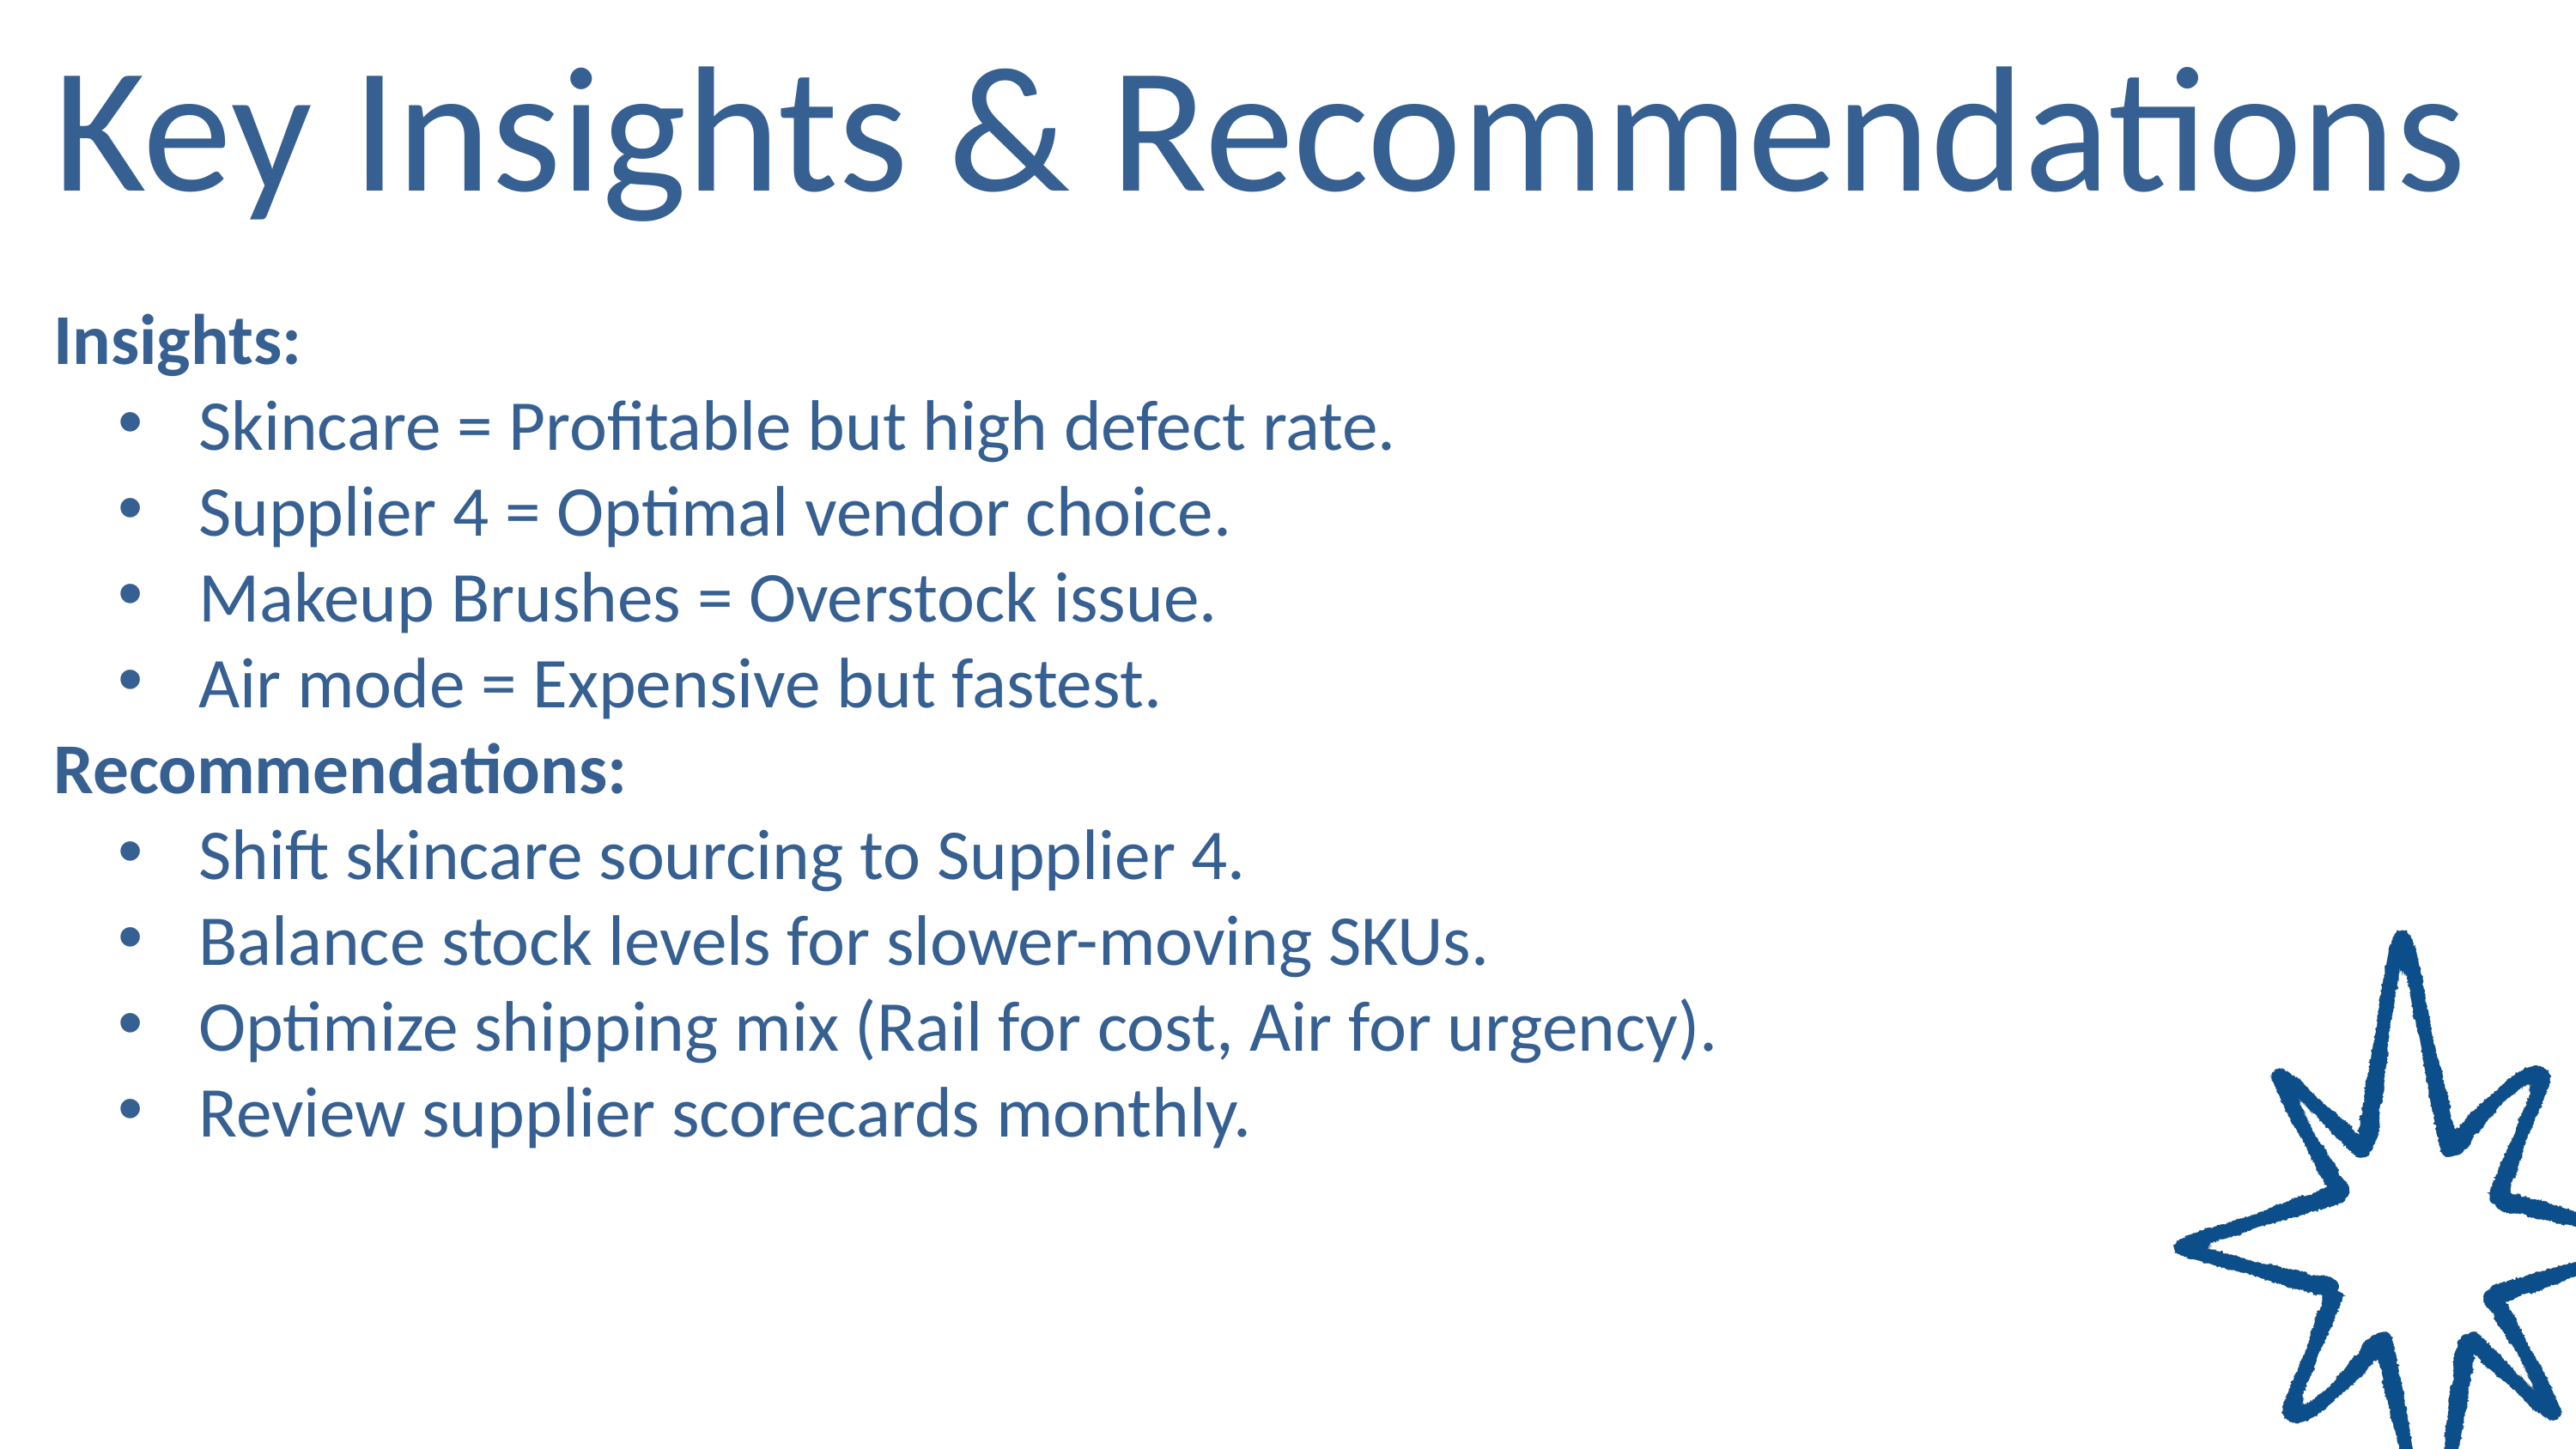

Key Insights & Recommendations
Insights:
Skincare = Profitable but high defect rate.
Supplier 4 = Optimal vendor choice.
Makeup Brushes = Overstock issue.
Air mode = Expensive but fastest.
Recommendations:
Shift skincare sourcing to Supplier 4.
Balance stock levels for slower-moving SKUs.
Optimize shipping mix (Rail for cost, Air for urgency).
Review supplier scorecards monthly.